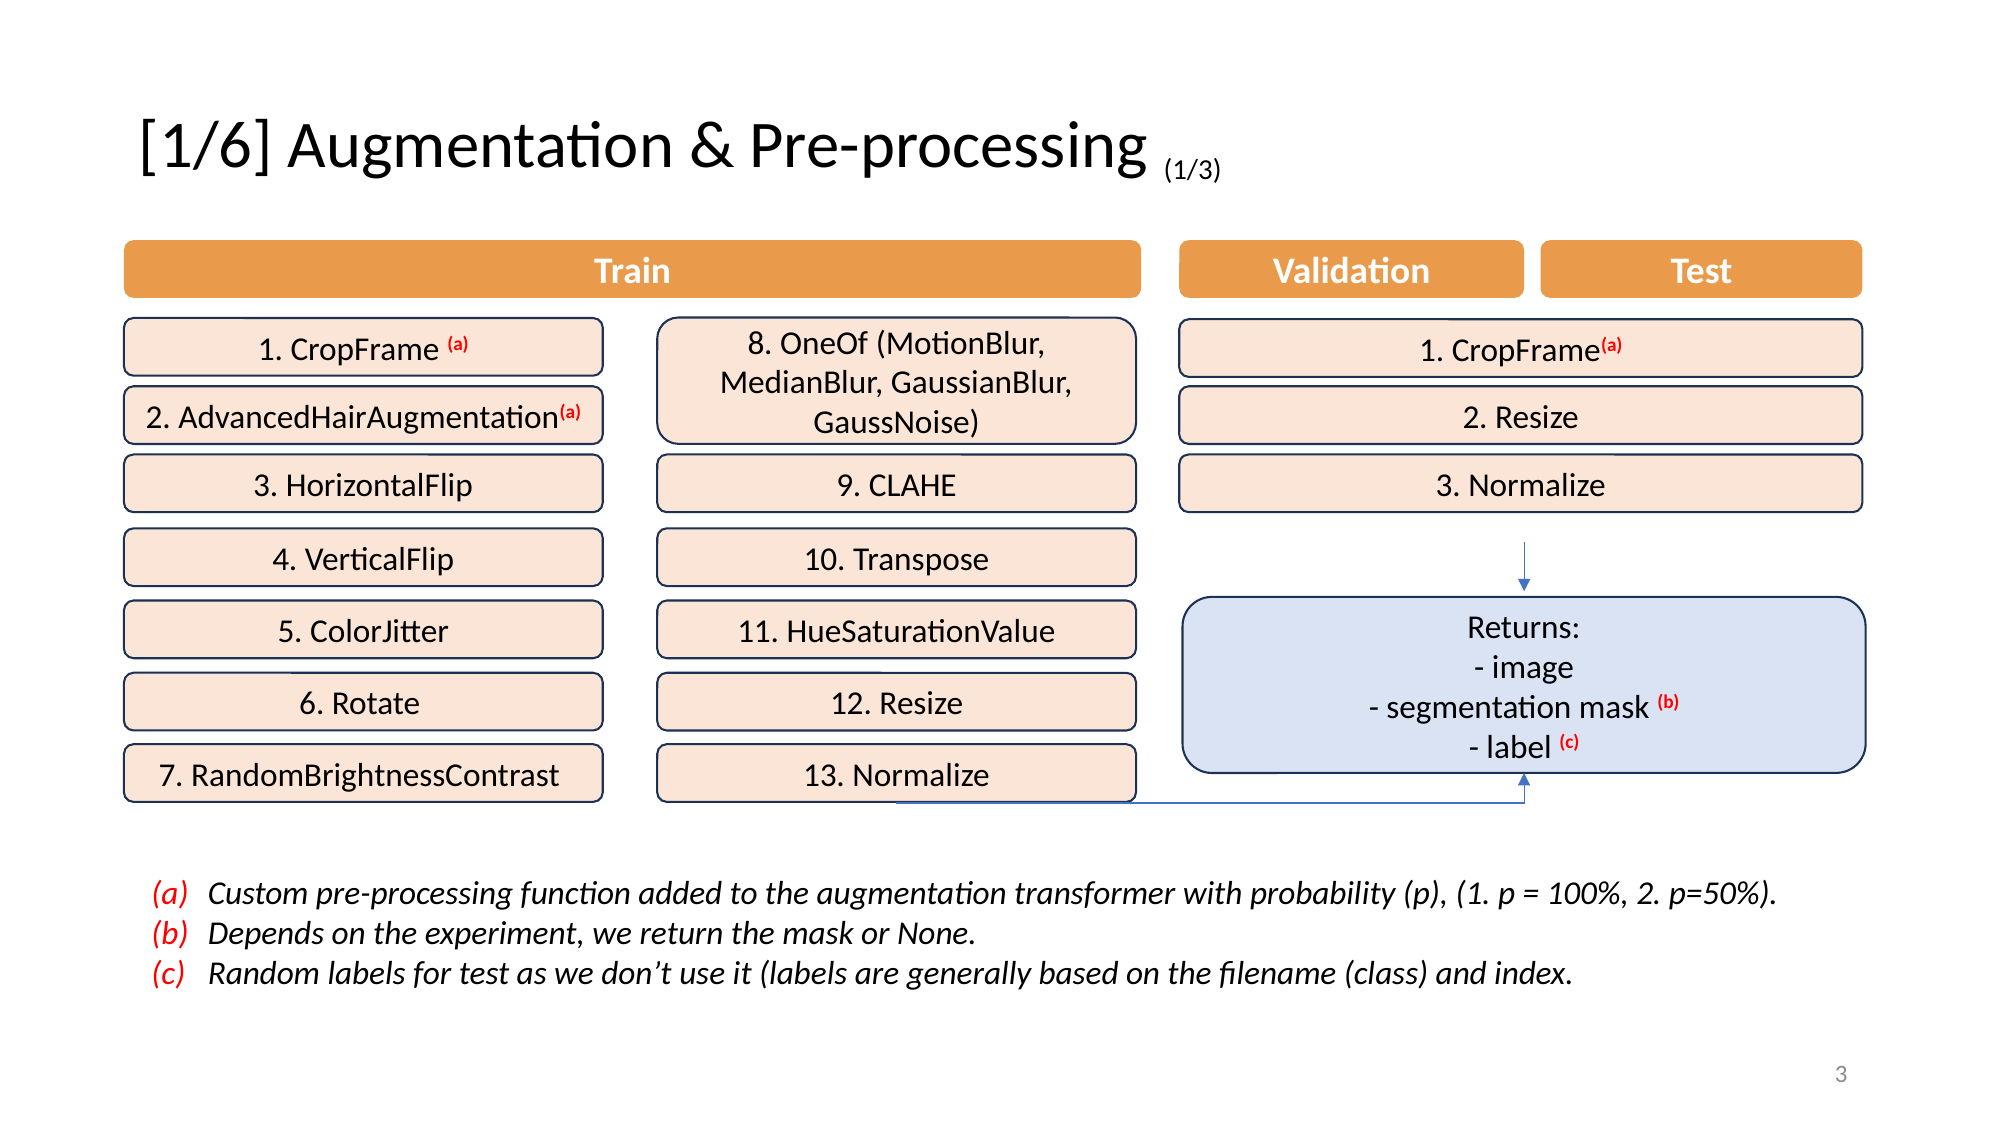

# [1/6] Augmentation & Pre-processing (1/3)
Train
Validation
Test
8. OneOf (MotionBlur, MedianBlur, GaussianBlur, GaussNoise)
1. CropFrame (a)
1. CropFrame(a)
2. AdvancedHairAugmentation(a)
2. Resize
3. HorizontalFlip
9. CLAHE
3. Normalize
4. VerticalFlip
10. Transpose
Returns:
- image
- segmentation mask (b)
- label (c)
5. ColorJitter
11. HueSaturationValue
6. Rotate
12. Resize
7. RandomBrightnessContrast
13. Normalize
Custom pre-processing function added to the augmentation transformer with probability (p), (1. p = 100%, 2. p=50%).
Depends on the experiment, we return the mask or None.
Random labels for test as we don’t use it (labels are generally based on the filename (class) and index.
3